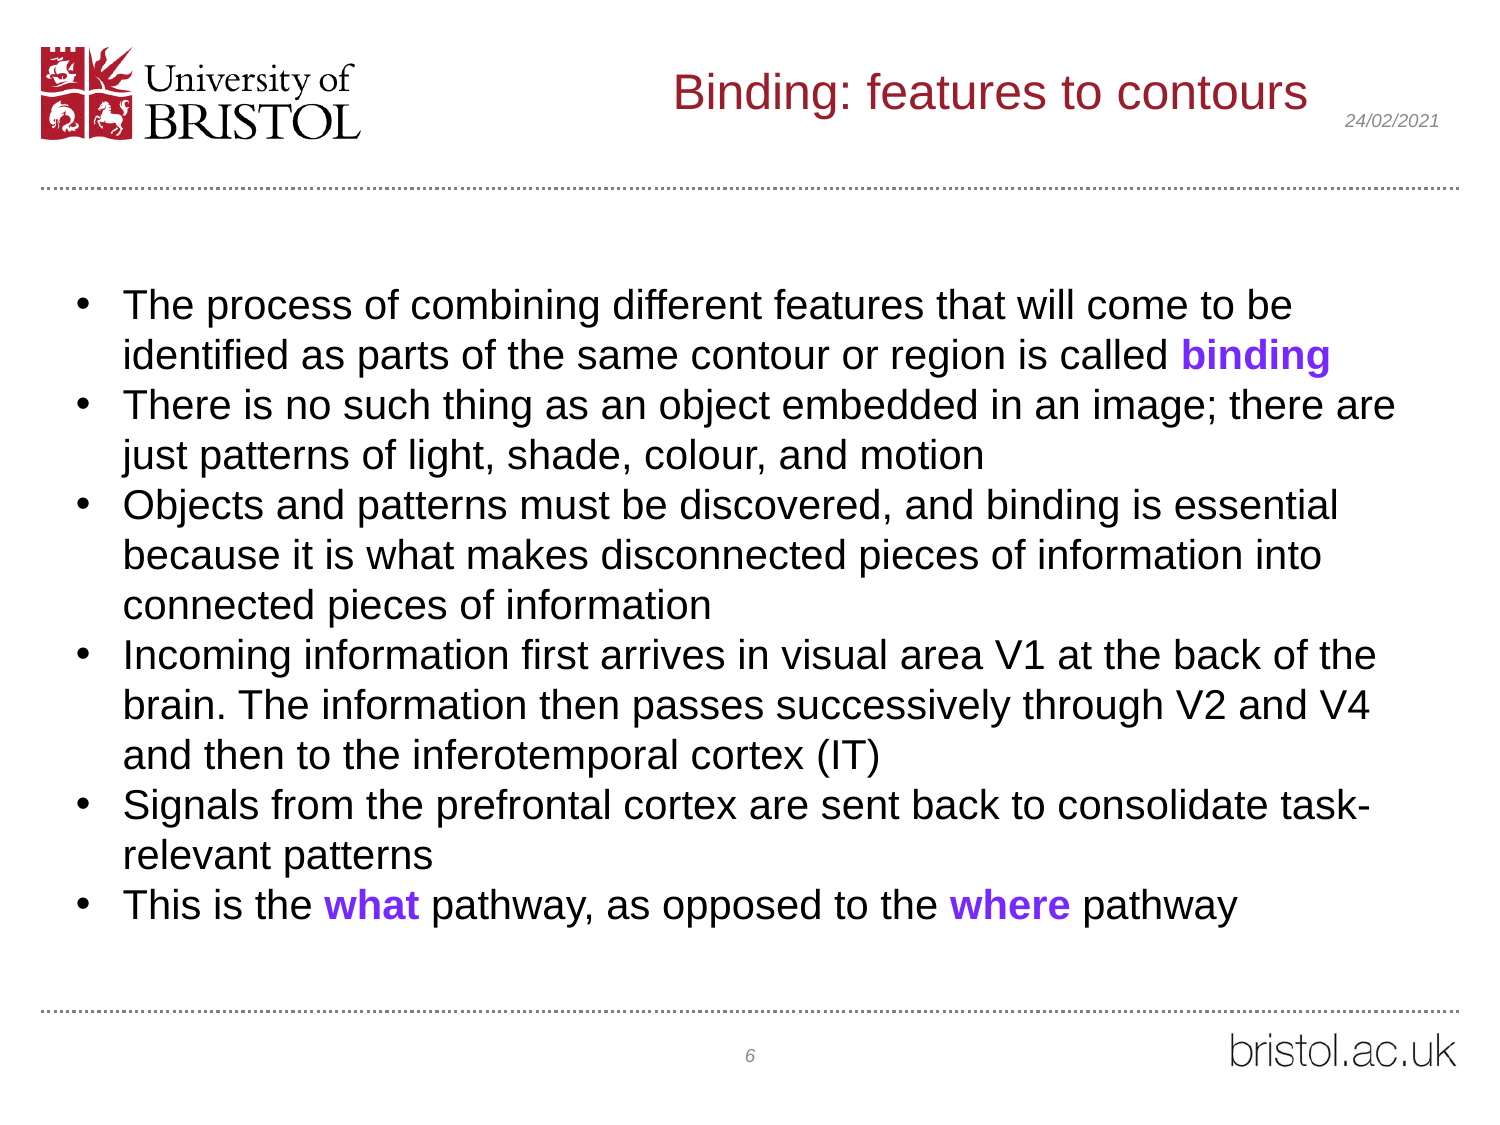

# Binding: features to contours
24/02/2021
The process of combining different features that will come to be identified as parts of the same contour or region is called binding
There is no such thing as an object embedded in an image; there are just patterns of light, shade, colour, and motion
Objects and patterns must be discovered, and binding is essential because it is what makes disconnected pieces of information into connected pieces of information
Incoming information first arrives in visual area V1 at the back of the brain. The information then passes successively through V2 and V4 and then to the inferotemporal cortex (IT)
Signals from the prefrontal cortex are sent back to consolidate task-relevant patterns
This is the what pathway, as opposed to the where pathway

6